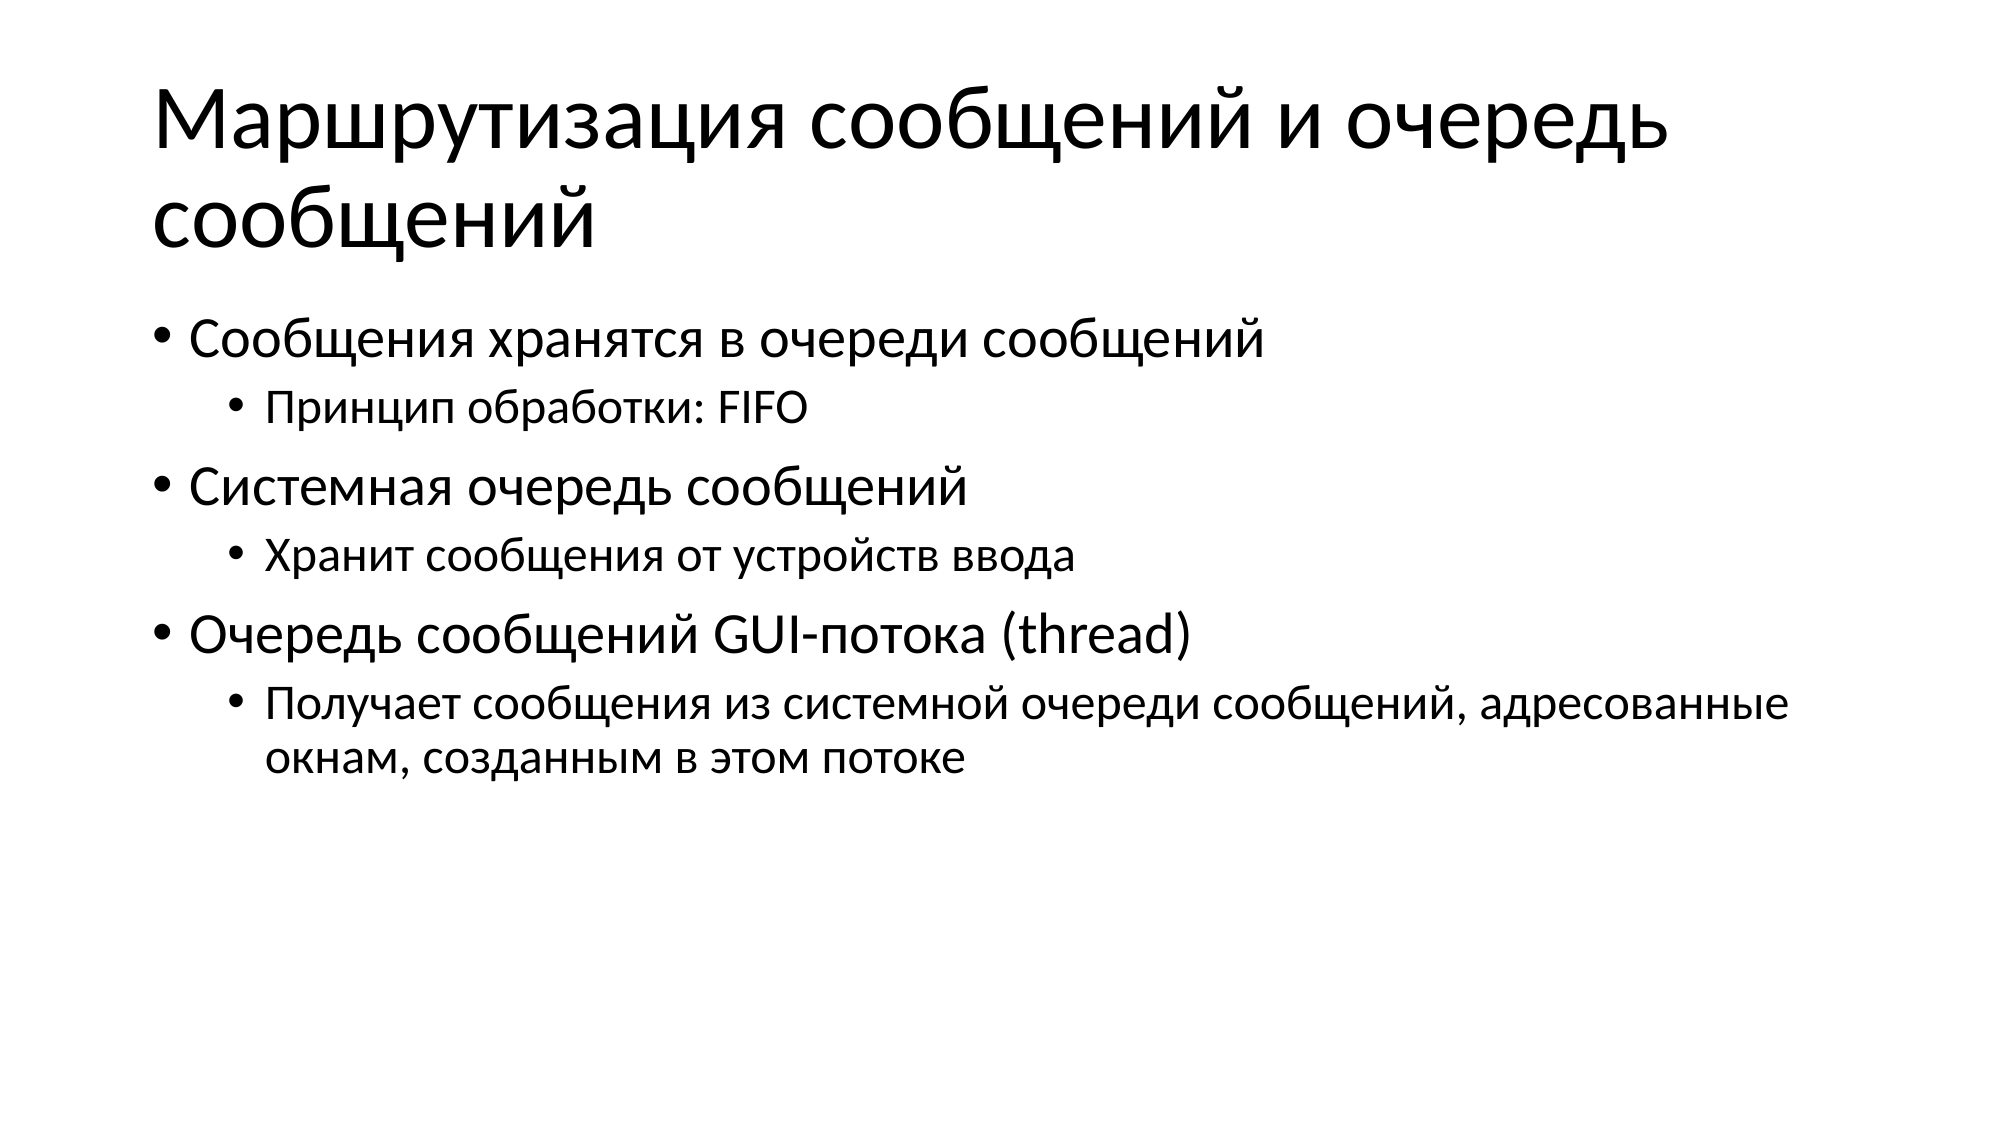

# Маршрутизация сообщений и очередь сообщений
Сообщения хранятся в очереди сообщений
Принцип обработки: FIFO
Системная очередь сообщений
Хранит сообщения от устройств ввода
Очередь сообщений GUI-потока (thread)
Получает сообщения из системной очереди сообщений, адресованные окнам, созданным в этом потоке